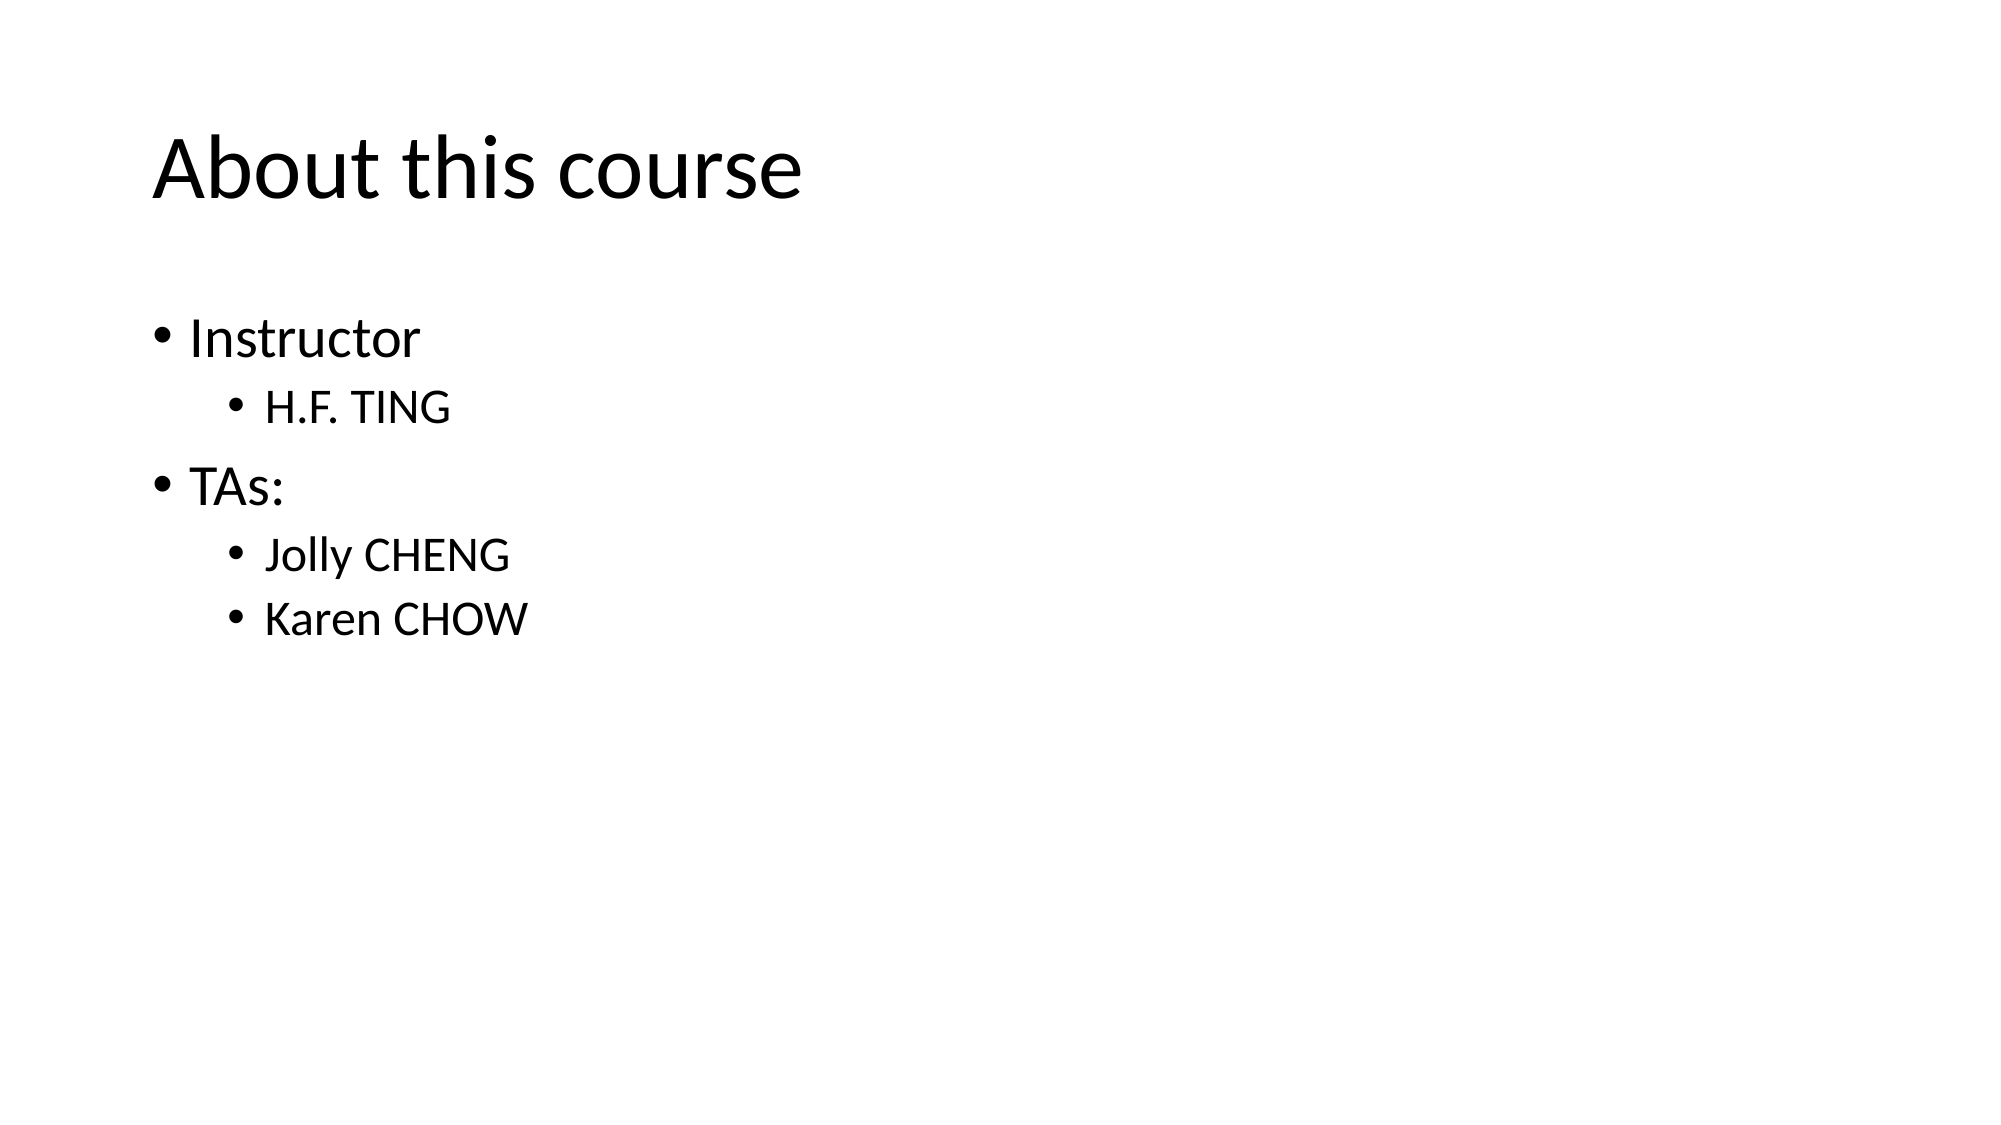

# About this course
Instructor
H.F. TING
TAs:
Jolly CHENG
Karen CHOW